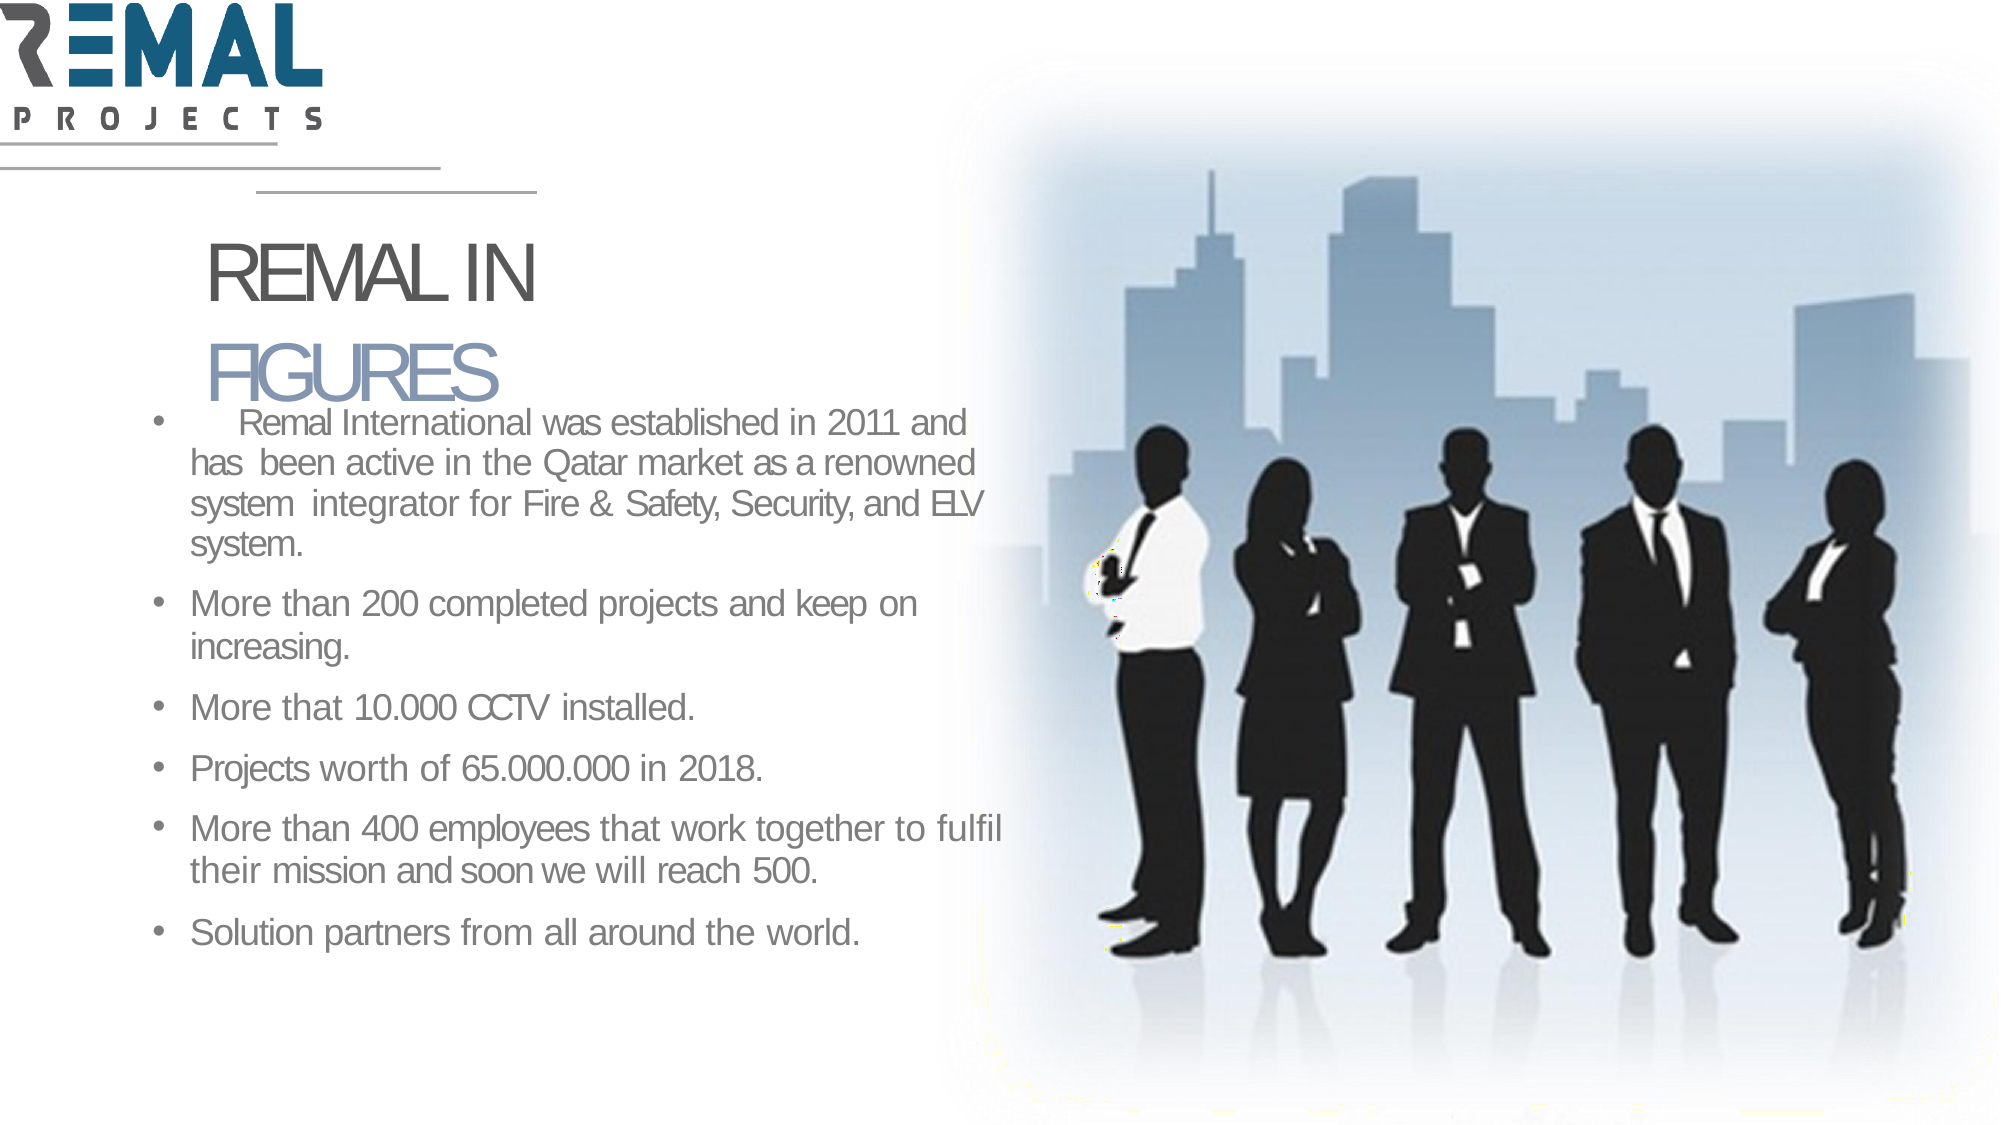

# REMAL IN FIGURES
	Remal International was established in 2011 and has  been active in the Qatar market as a renowned system  integrator for Fire & Safety, Security, and ELV system.
More than 200 completed projects and keep on
increasing.
More that 10.000 CCTV installed.
Projects worth of 65.000.000 in 2018.
More than 400 employees that work together to fulfil
their mission and soon we will reach 500.
Solution partners from all around the world.